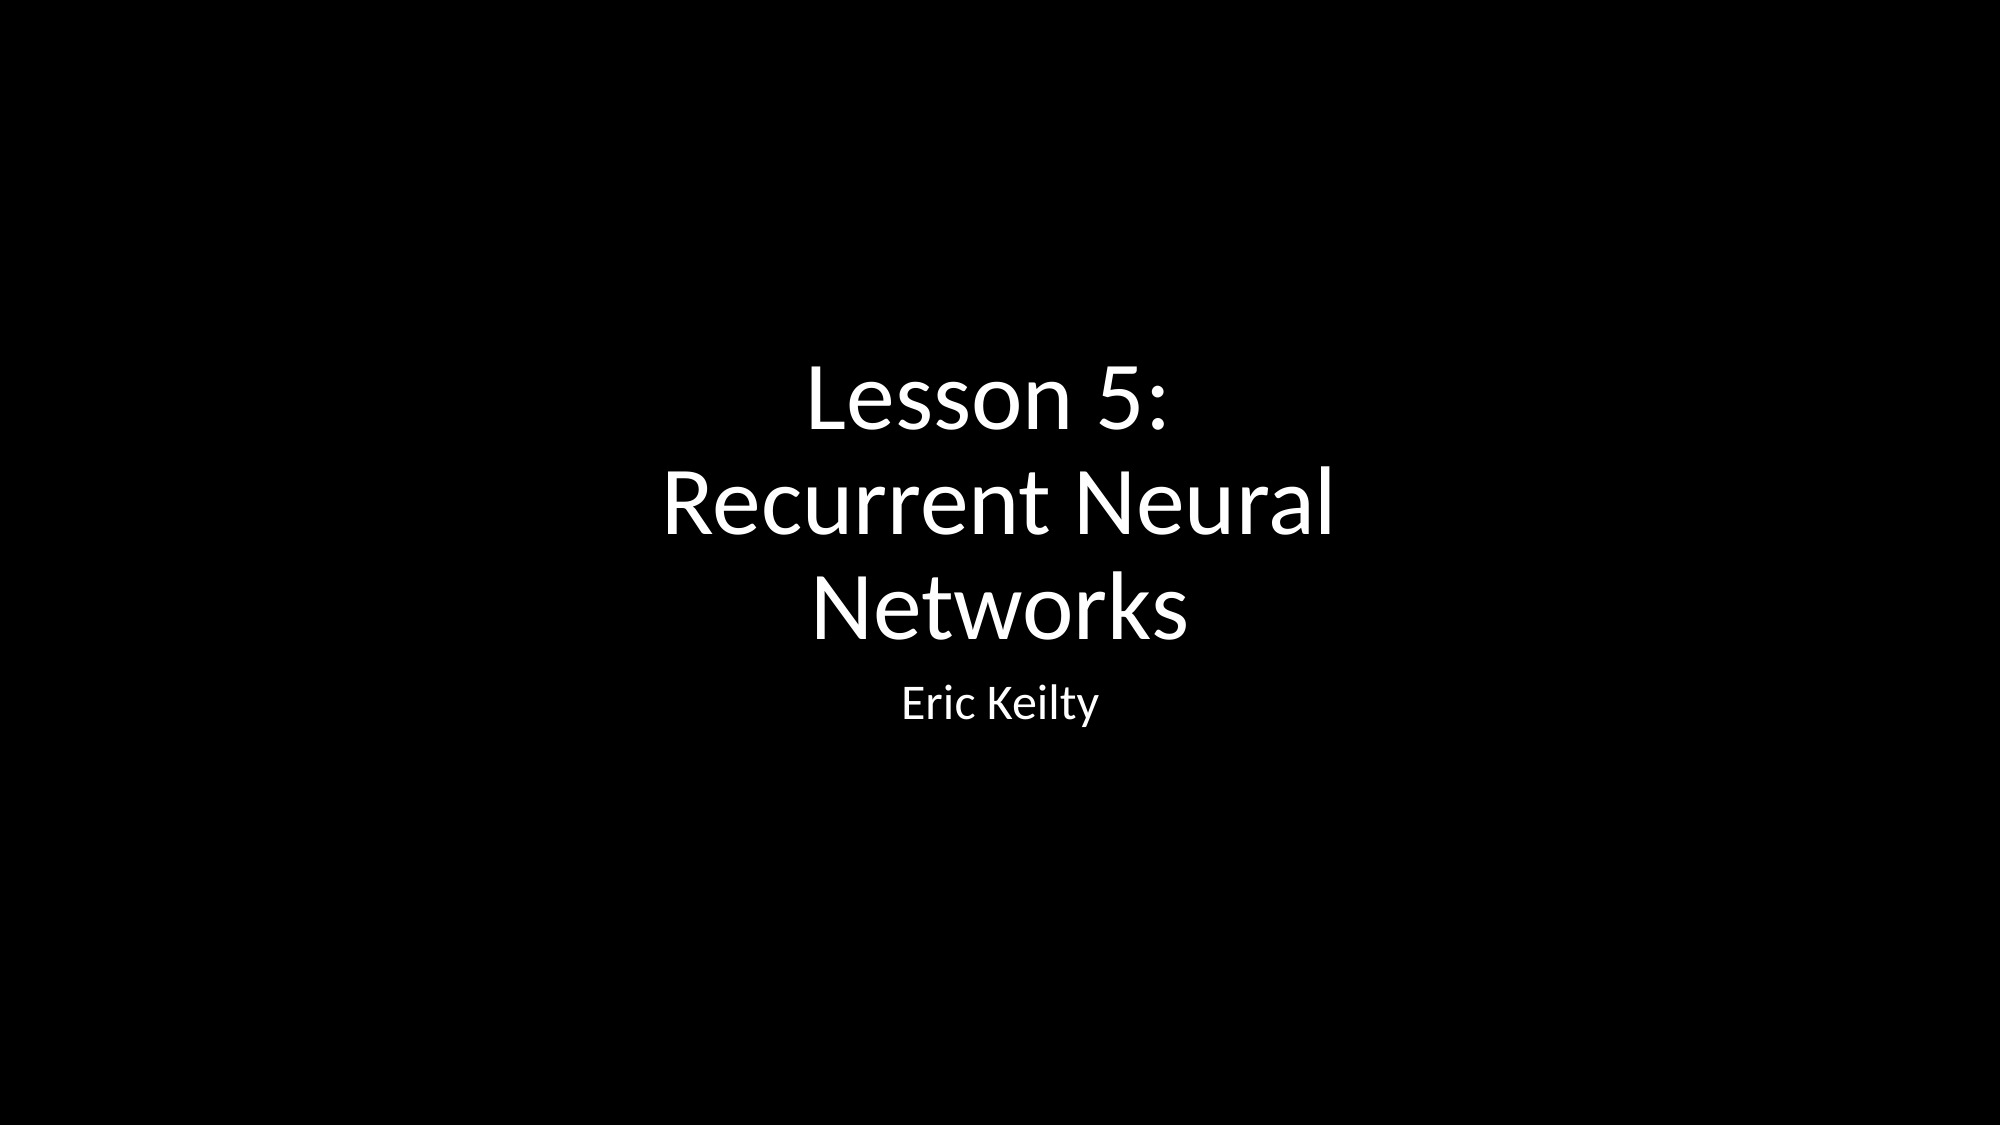

# Lesson 5: Recurrent Neural Networks
Eric Keilty